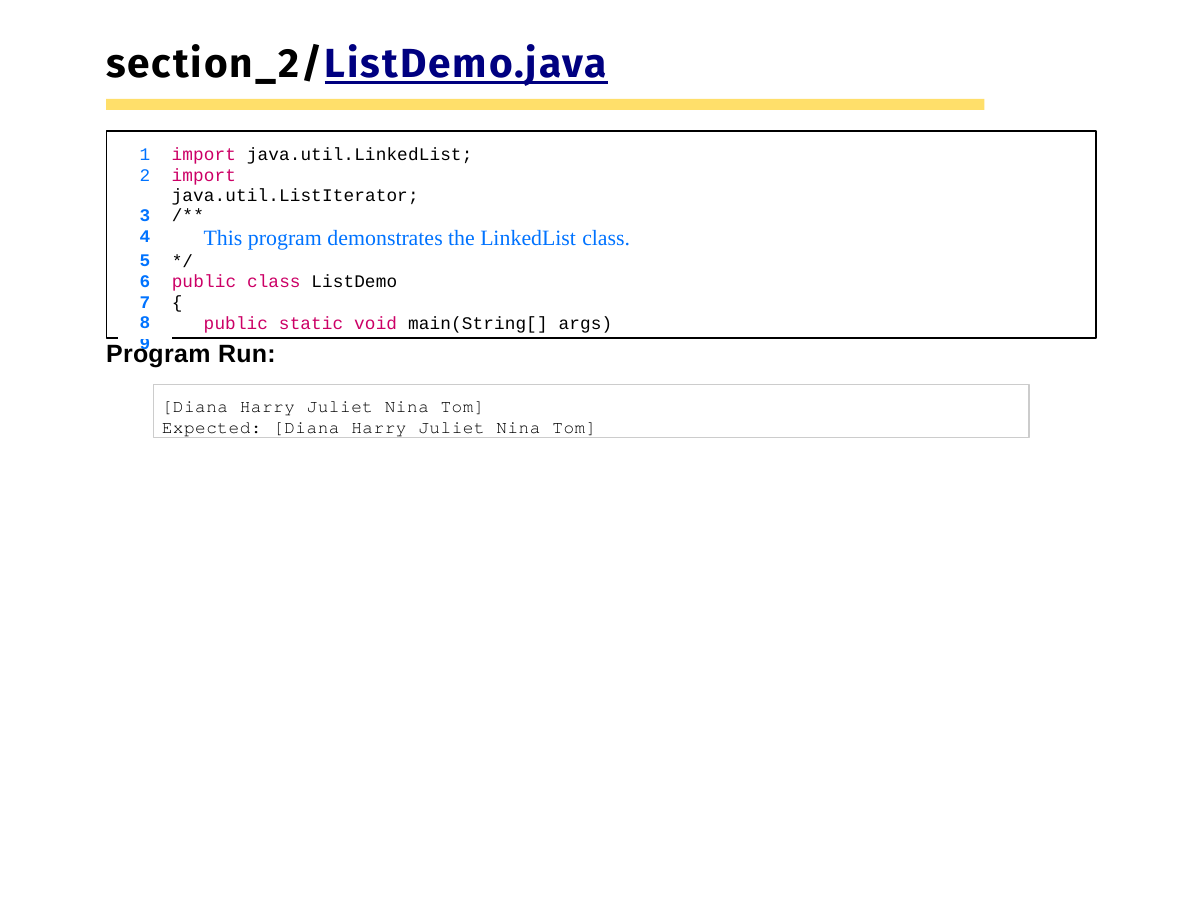

# section_2/ListDemo.java

import java.util.LinkedList;
import java.util.ListIterator;
3
4
5
6
7
8
9
/**
This program demonstrates the LinkedList class.
*/
public class ListDemo
{
public static void main(String[] args)

Program Run:
[Diana Harry Juliet Nina Tom]
Expected: [Diana Harry Juliet Nina Tom]